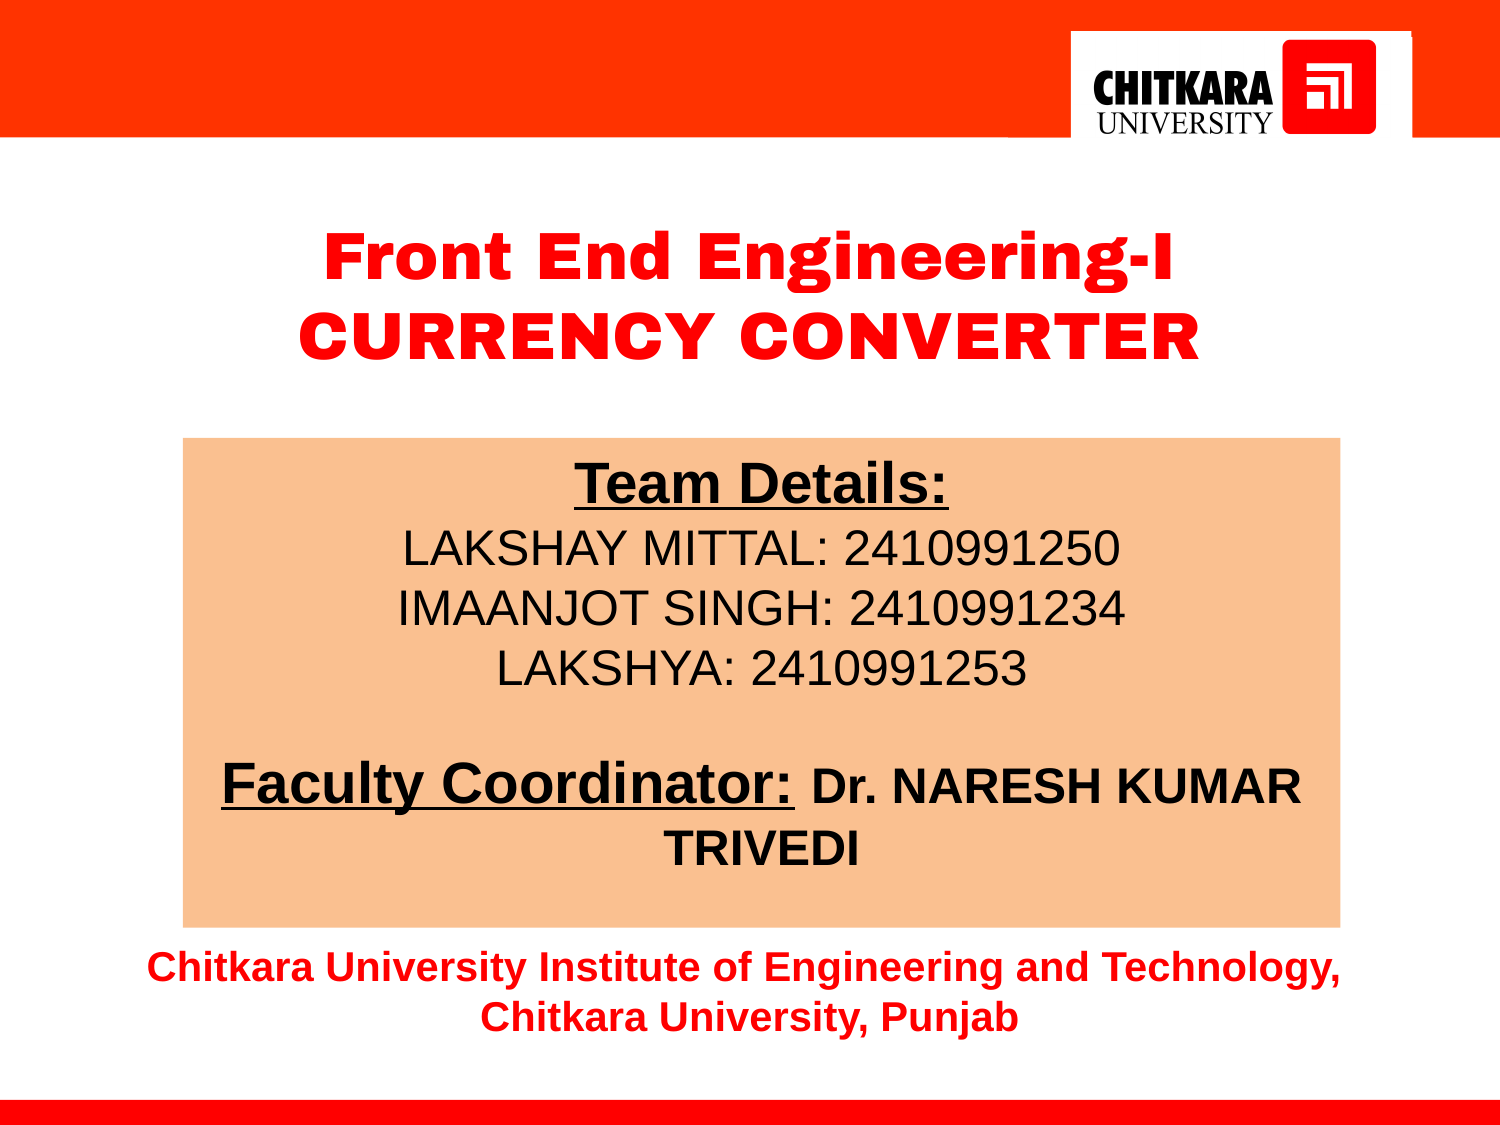

Front End Engineering-I
CURRENCY CONVERTER
Team Details:
LAKSHAY MITTAL: 2410991250
IMAANJOT SINGH: 2410991234
LAKSHYA: 2410991253

Faculty Coordinator: Dr. NARESH KUMAR TRIVEDI

:

Chitkara University Institute of Engineering and Technology,
Chitkara University, Punjab